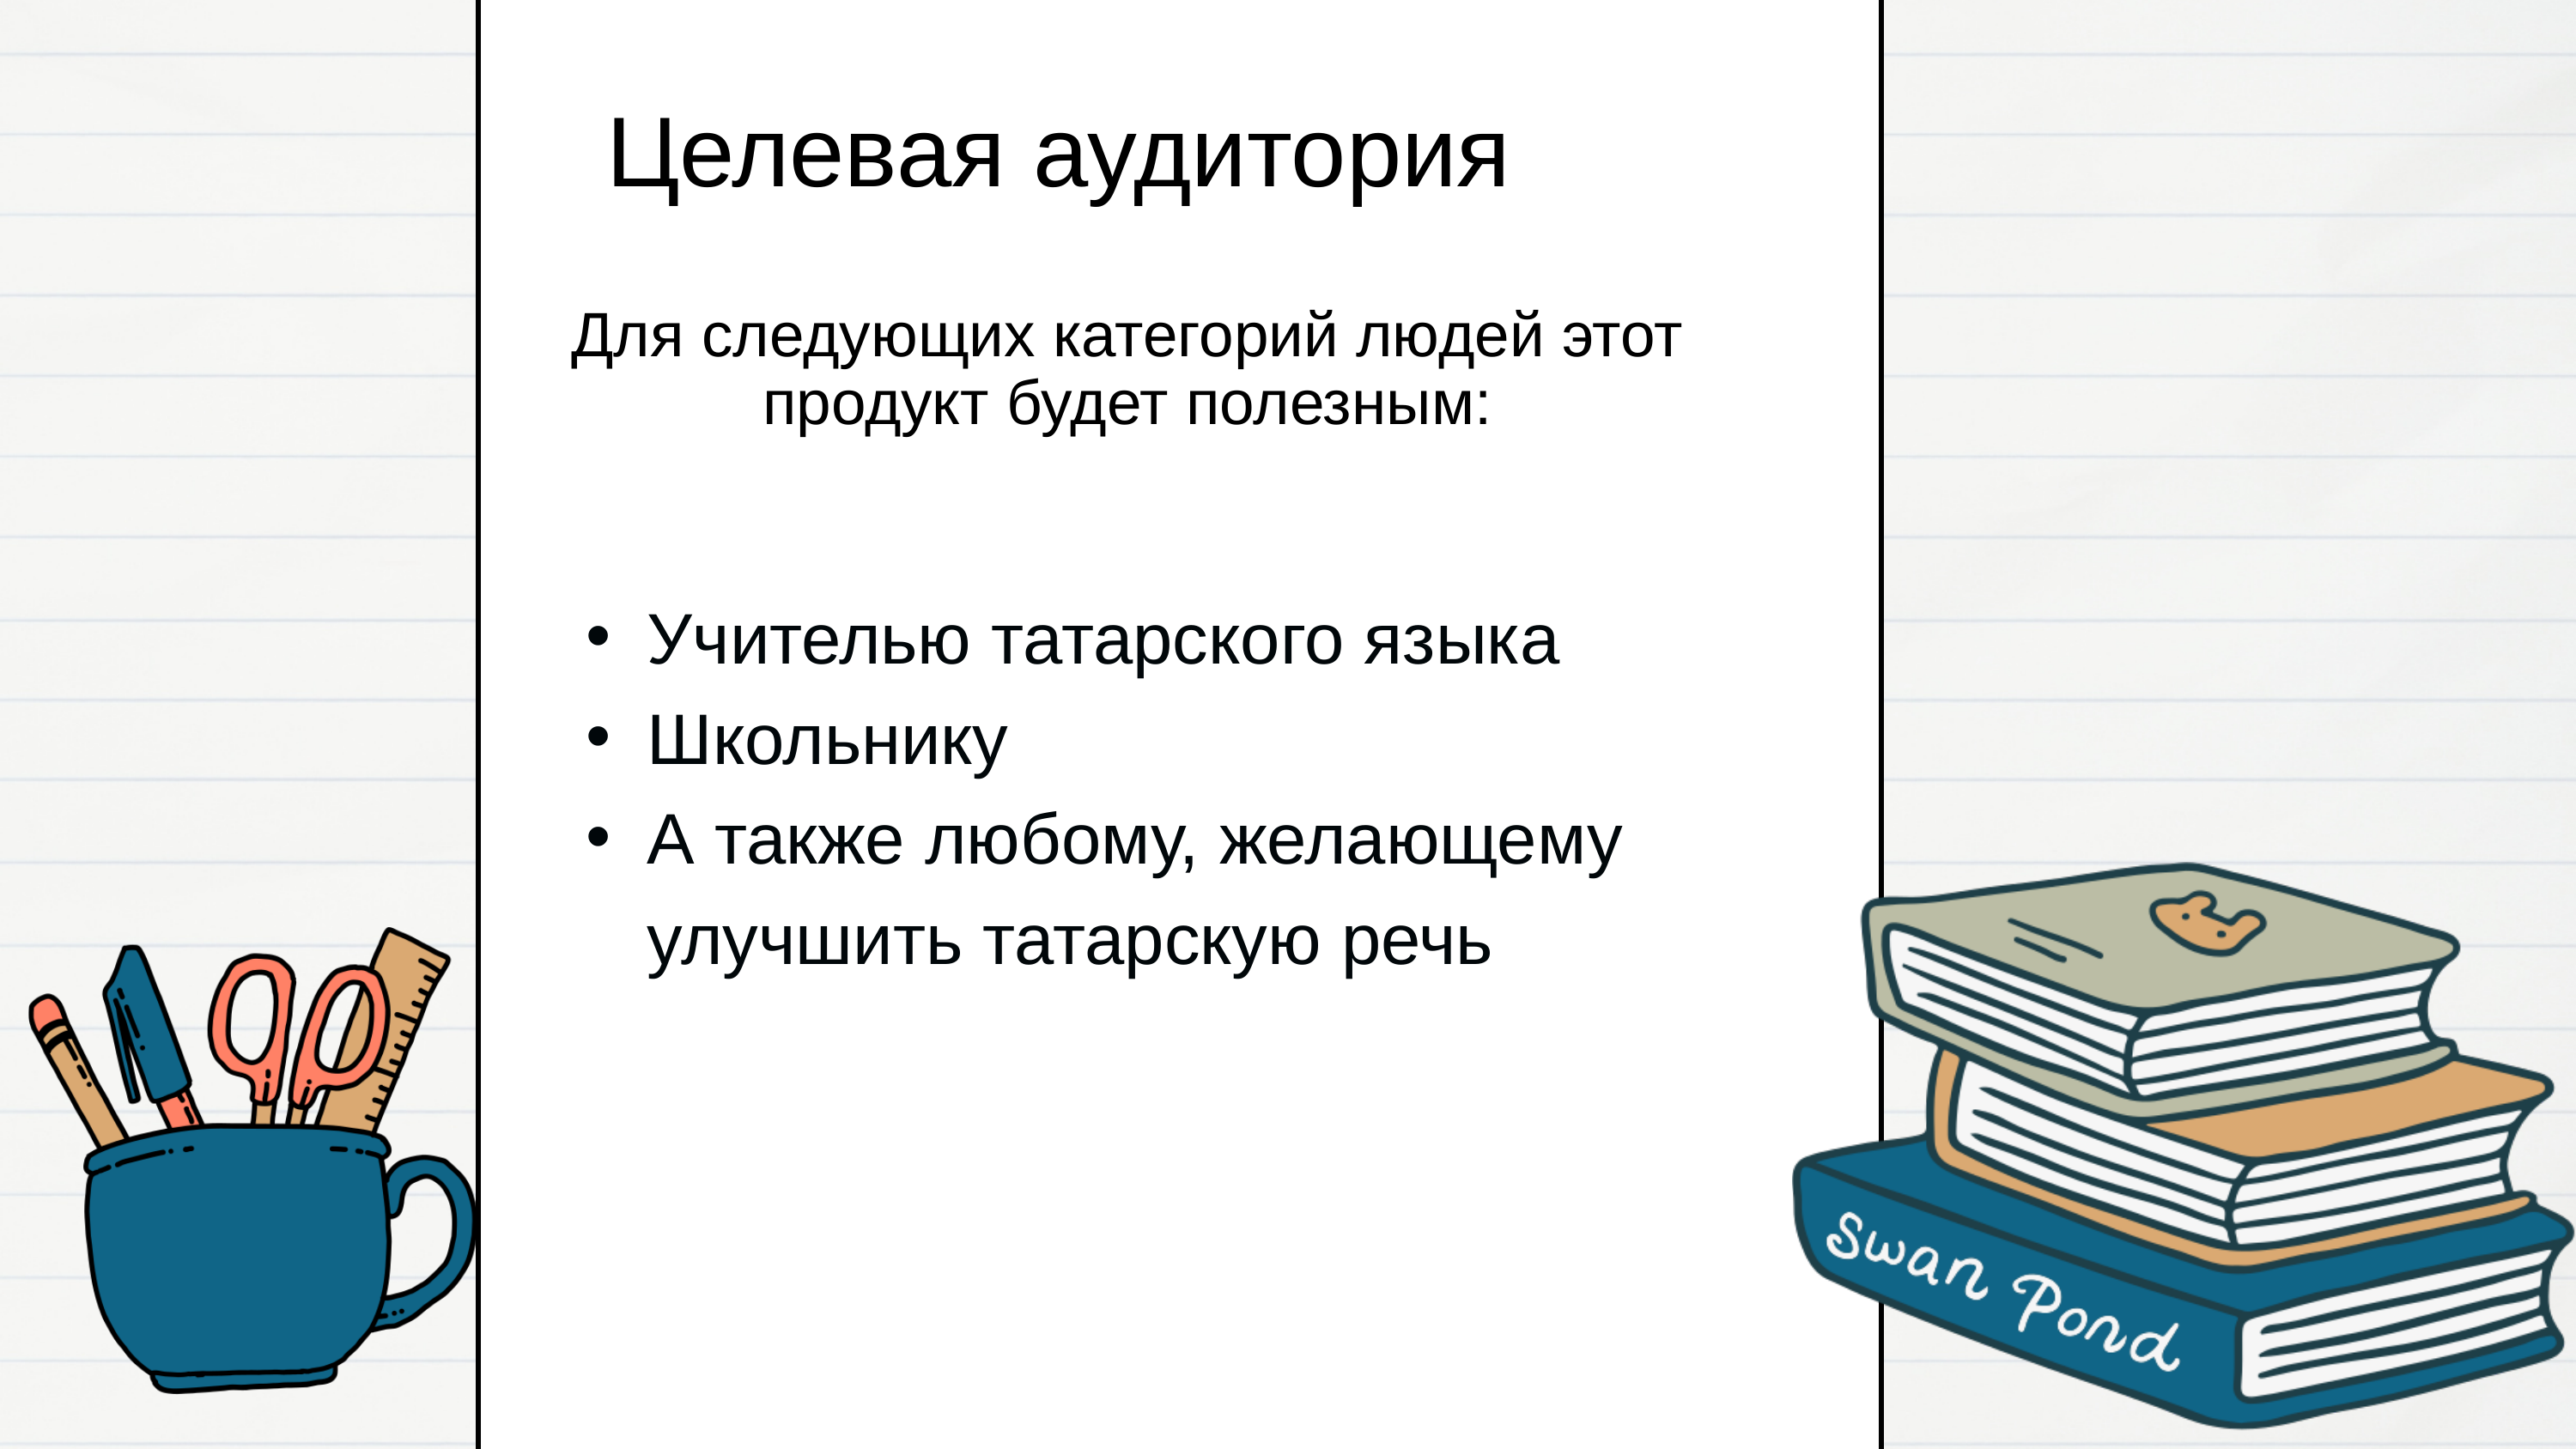

Целевая аудитория
Для следующих категорий людей этот продукт будет полезным:

Учителью татарского языка
Школьнику
А также любому, желающему улучшить татарскую речь